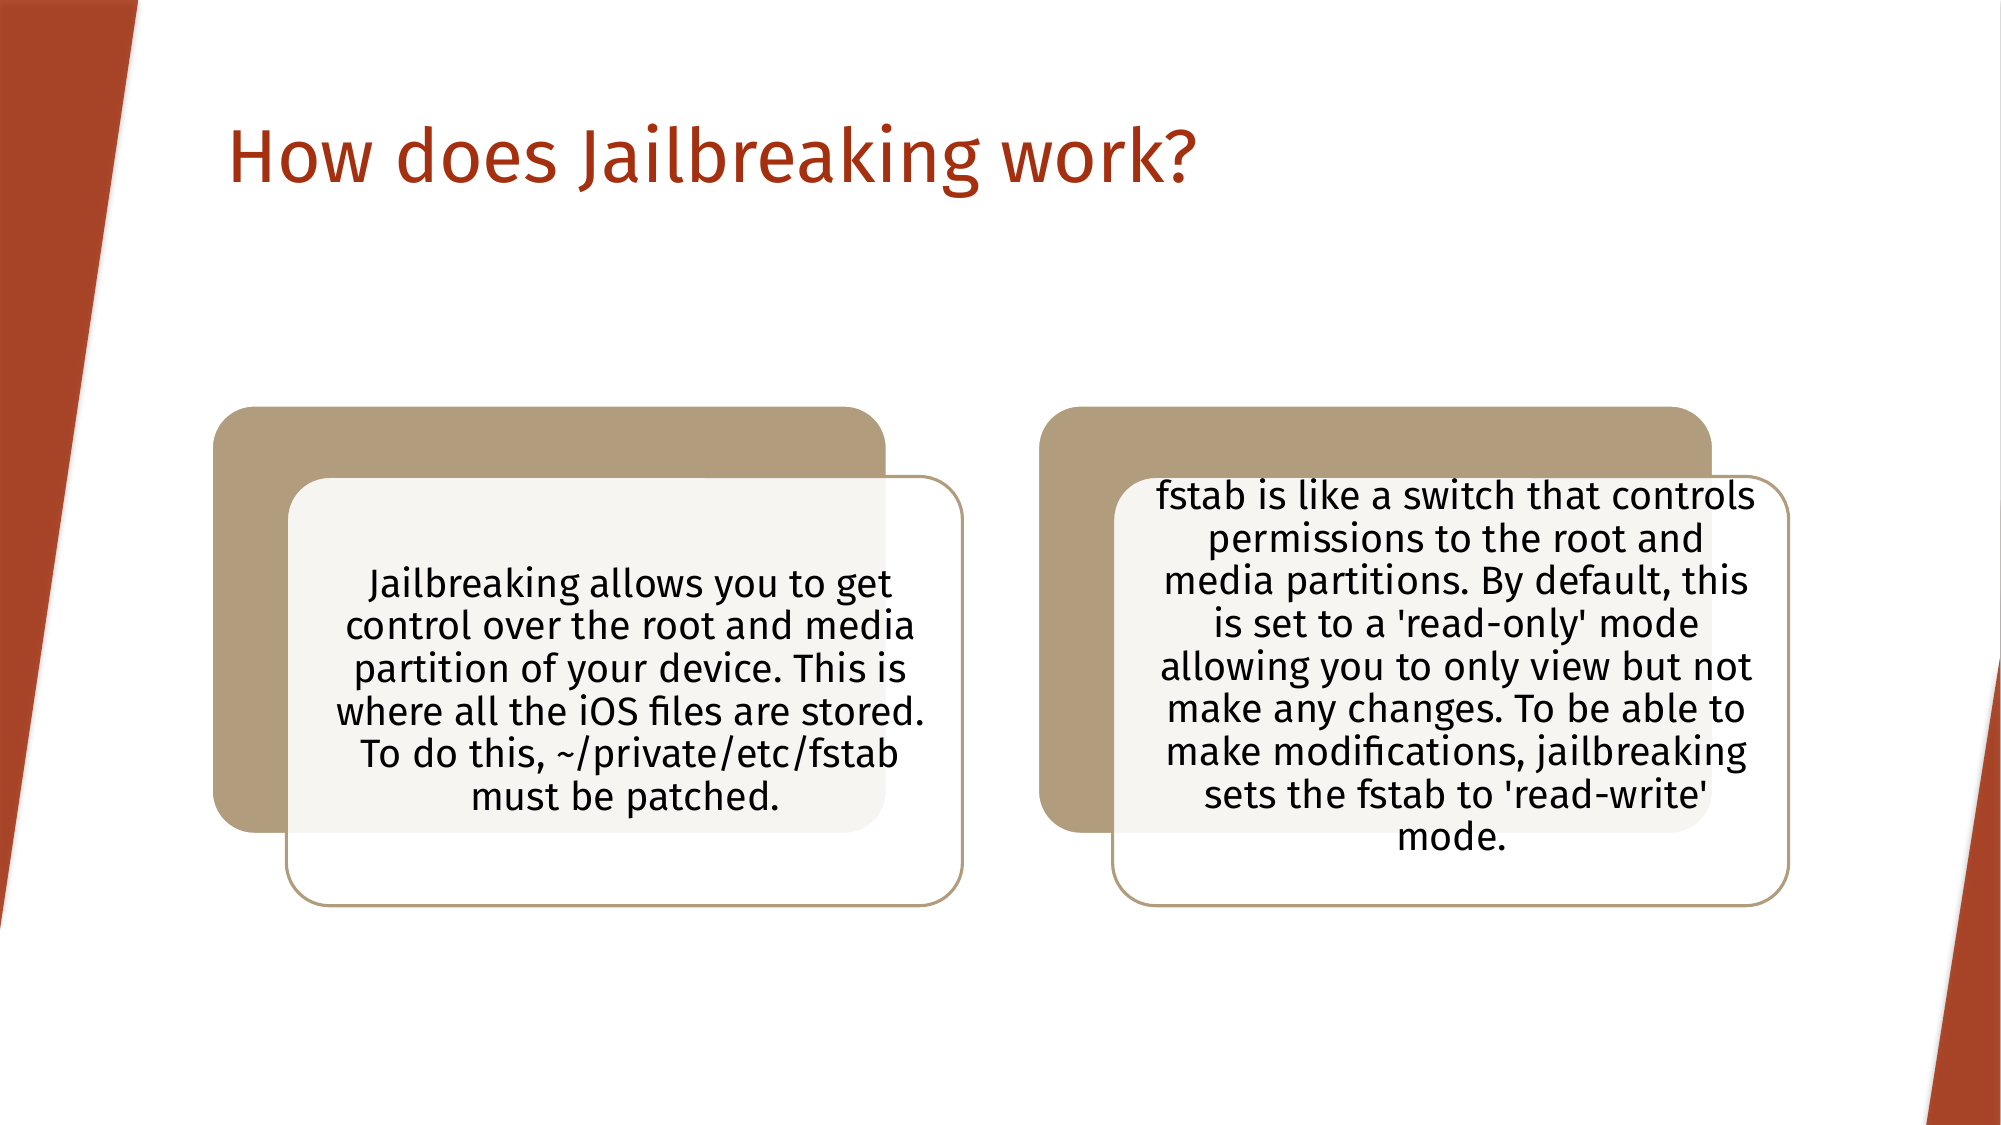

# How does Jailbreaking work?
Jailbreaking allows you to get control over the root and media partition of your device. This is where all the iOS files are stored. To do this, ~/private/etc/fstab must be patched.
fstab is like a switch that controls permissions to the root and media partitions. By default, this is set to a 'read-only' mode allowing you to only view but not make any changes. To be able to make modifications, jailbreaking sets the fstab to 'read-write' mode.